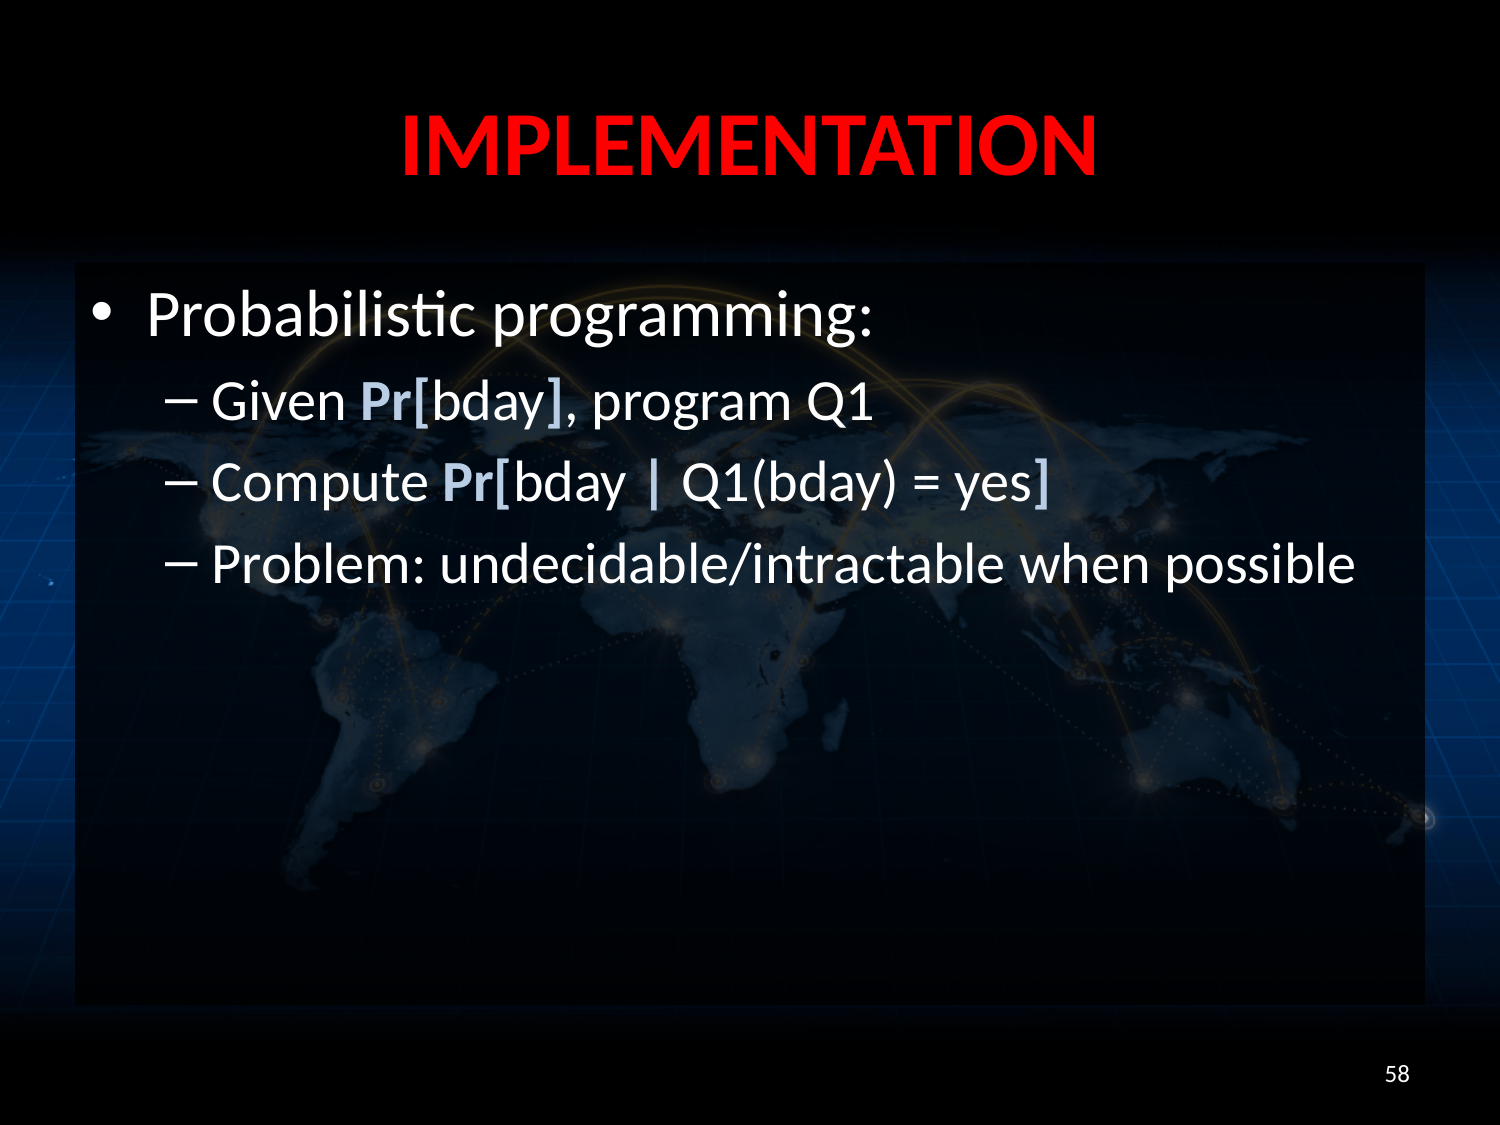

# Implementation
Probabilistic programming:
Given Pr[bday], program Q1
Compute Pr[bday | Q1(bday) = yes]
Problem: undecidable/intractable when possible

58